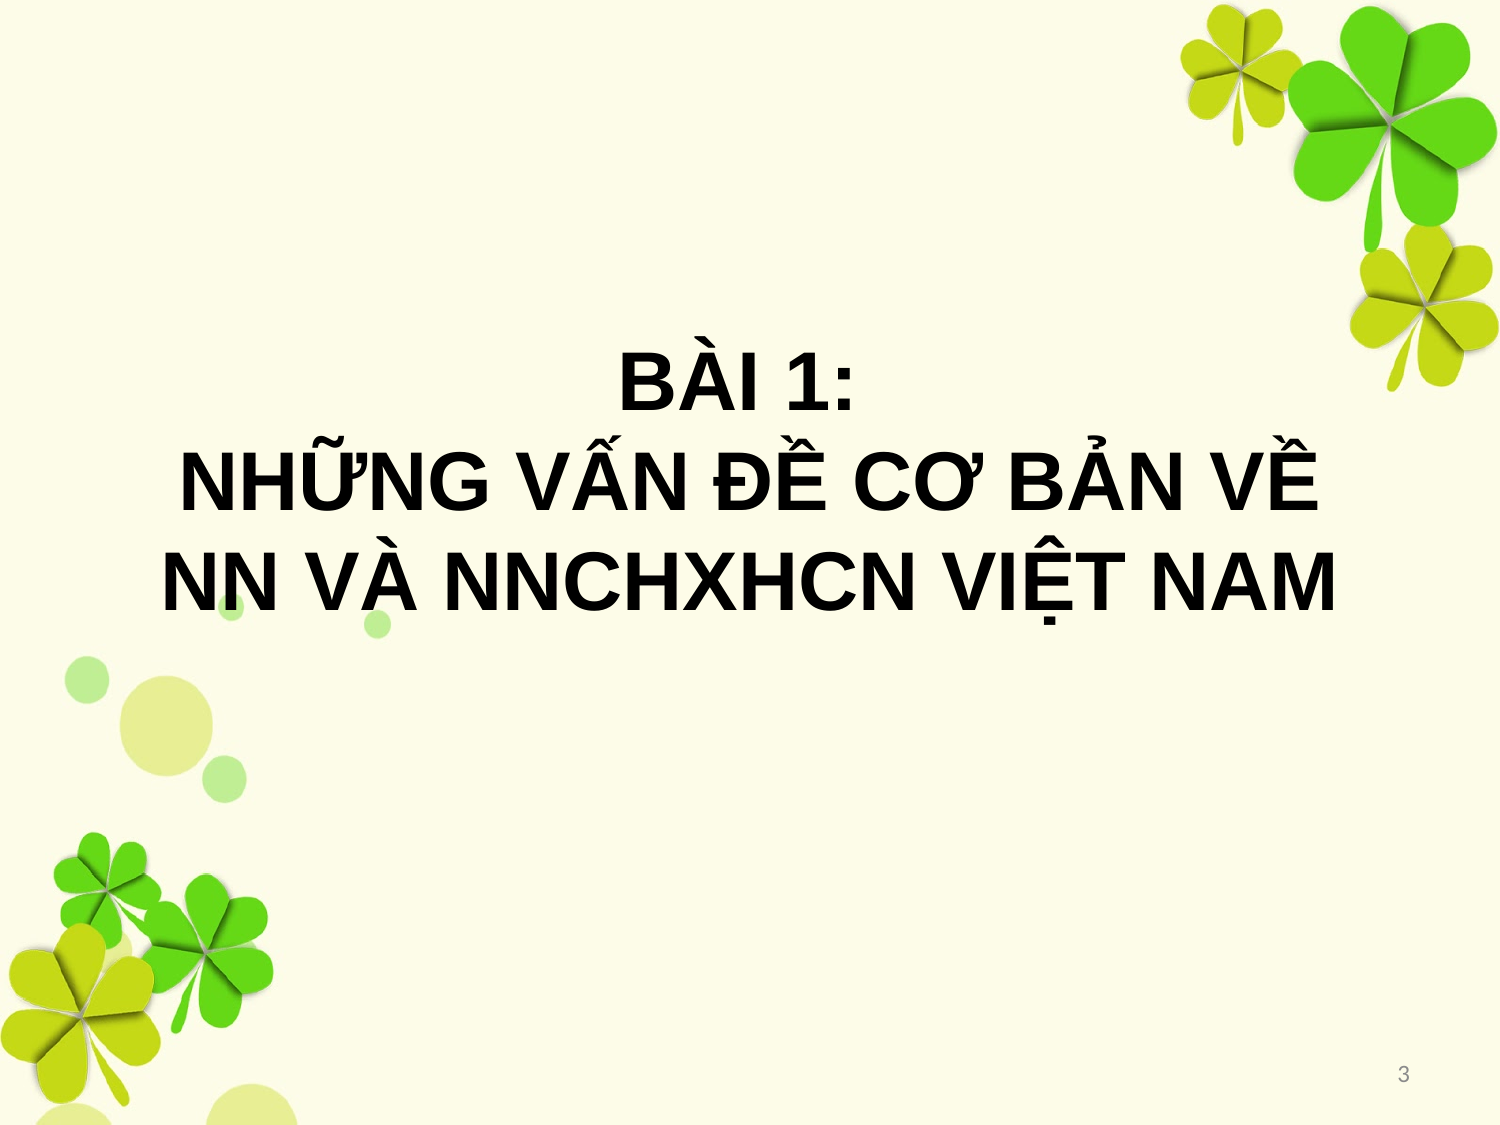

BÀI 1:
NHỮNG VẤN ĐỀ CƠ BẢN VỀ
NN VÀ NNCHXHCN VIỆT NAM
3